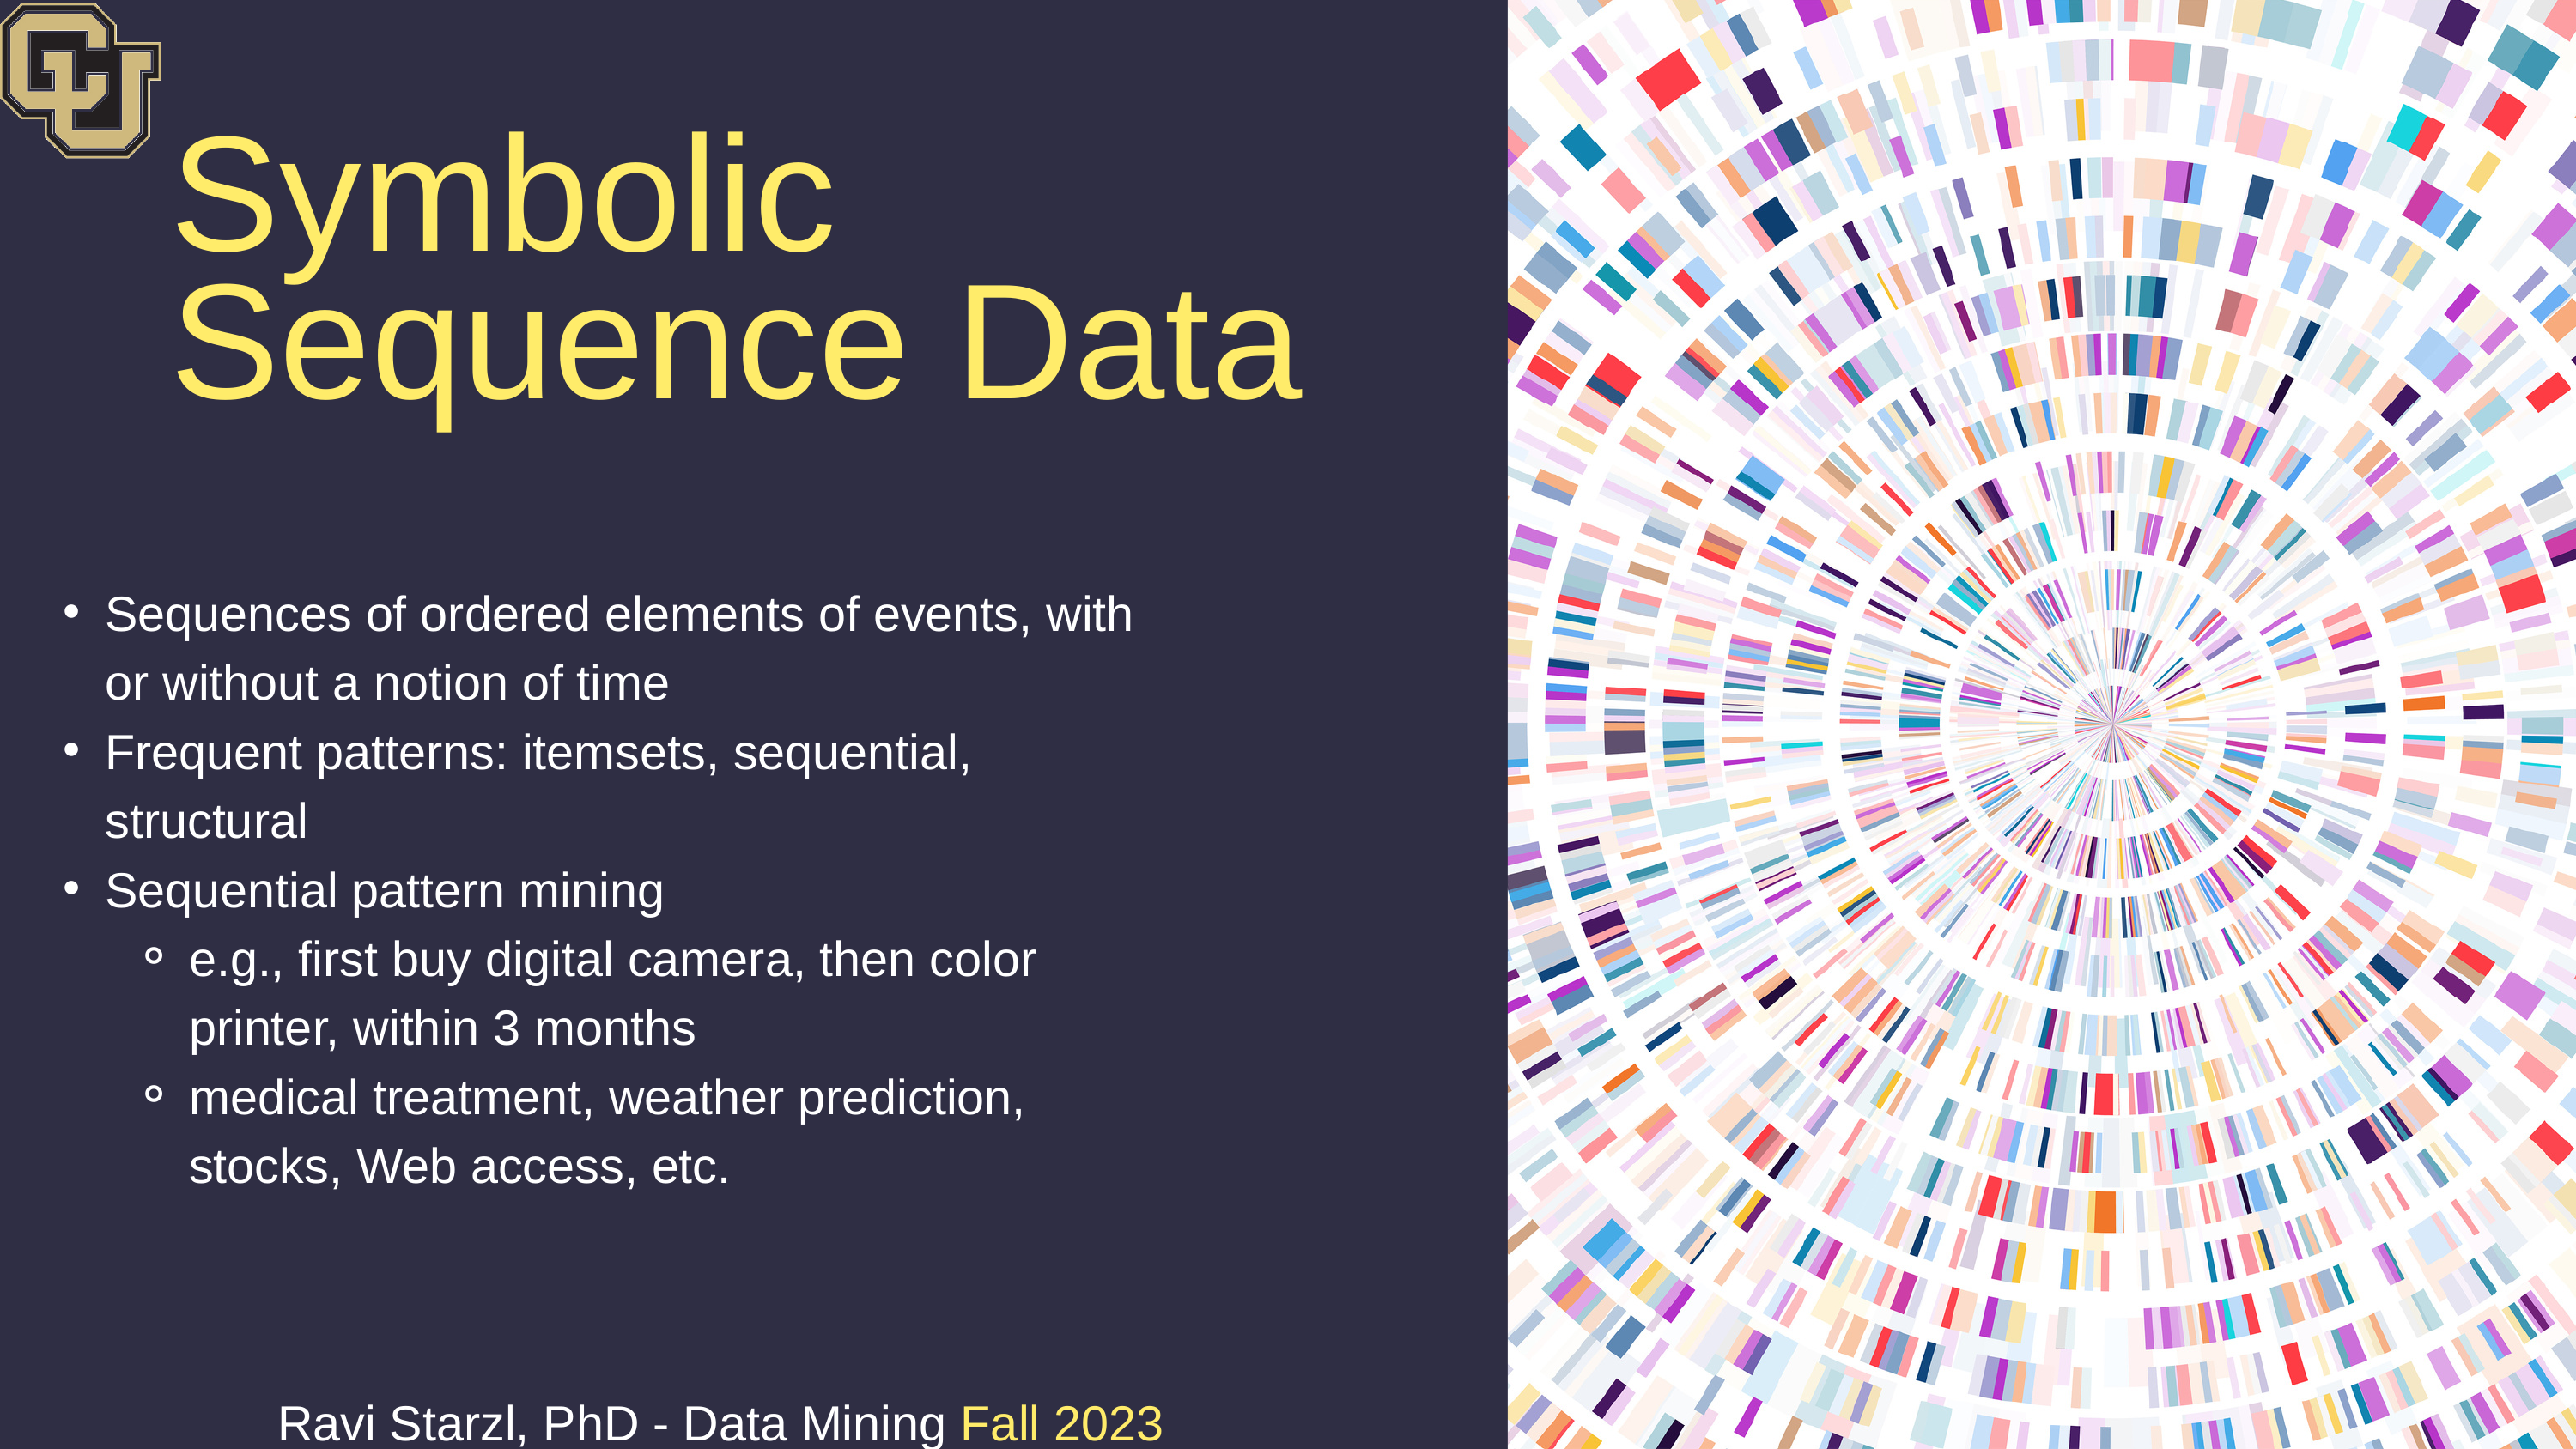

Symbolic Sequence Data

Sequences of ordered elements of events, with or without a notion of time
Frequent patterns: itemsets, sequential, structural
Sequential pattern mining
e.g., first buy digital camera, then color printer, within 3 months
medical treatment, weather prediction, stocks, Web access, etc.

Ravi Starzl, PhD - Data Mining Fall 2023